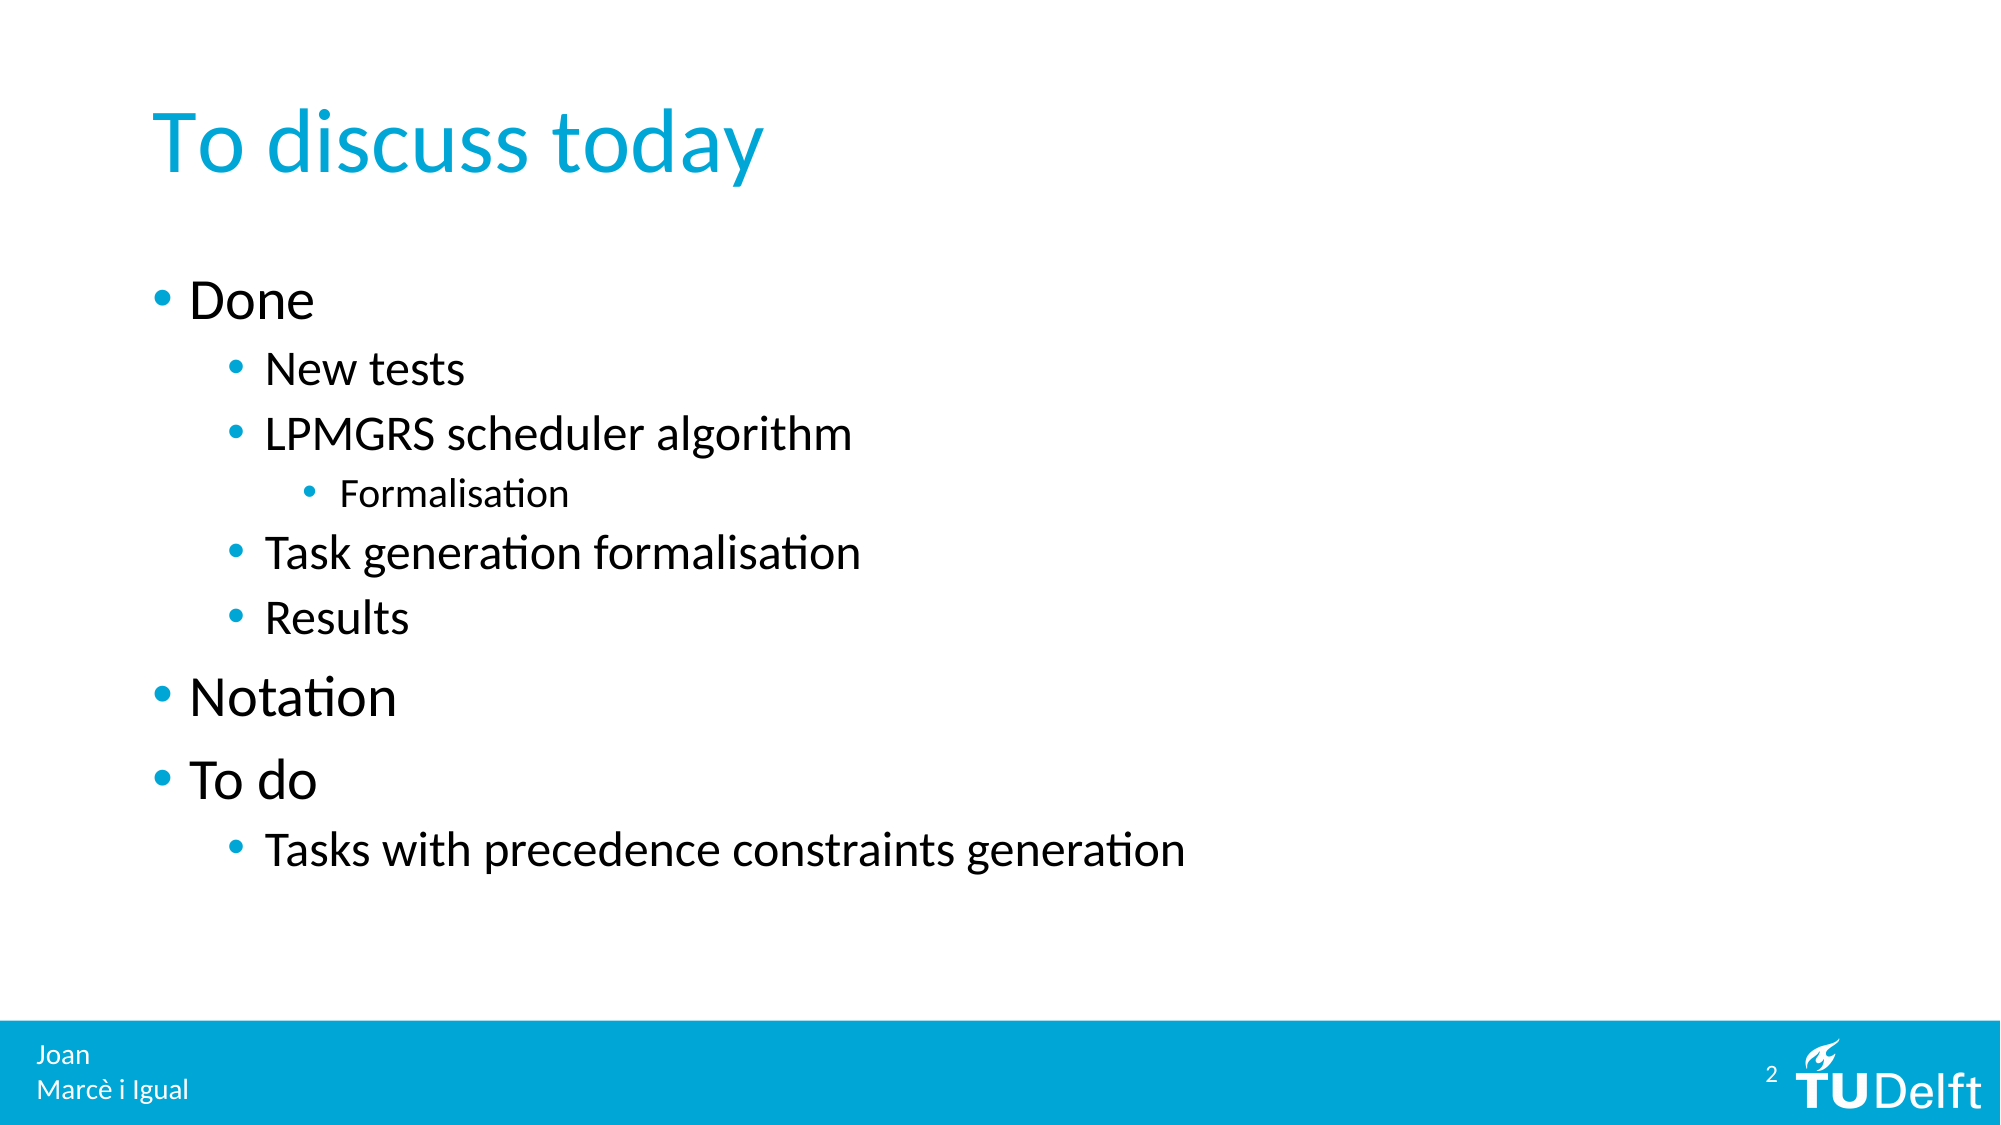

# To discuss today
Done
New tests
LPMGRS scheduler algorithm
Formalisation
Task generation formalisation
Results
Notation
To do
Tasks with precedence constraints generation

2